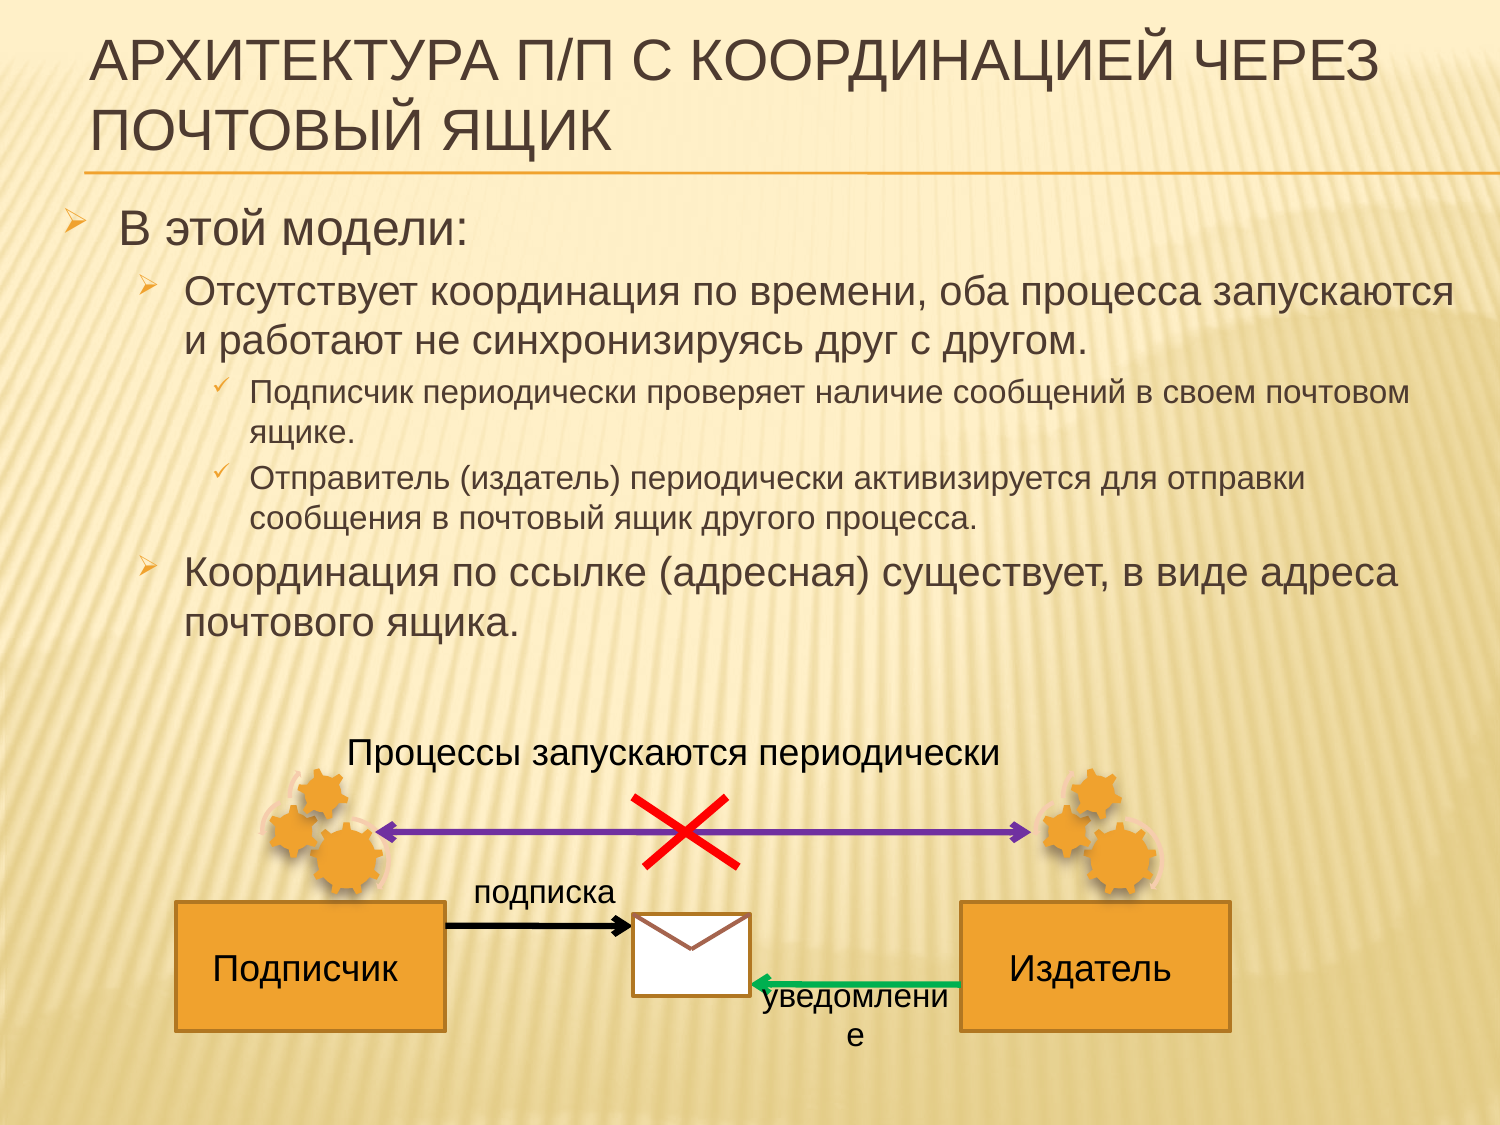

# Архитектура П/П с координацией через почтовый ящик
В этой модели:
Отсутствует координация по времени, оба процесса запускаются и работают не синхронизируясь друг с другом.
Подписчик периодически проверяет наличие сообщений в своем почтовом ящике.
Отправитель (издатель) периодически активизируется для отправки сообщения в почтовый ящик другого процесса.
Координация по ссылке (адресная) существует, в виде адреса почтового ящика.

Процессы запускаются периодически

подписка
Подписчик
Издатель
уведомление